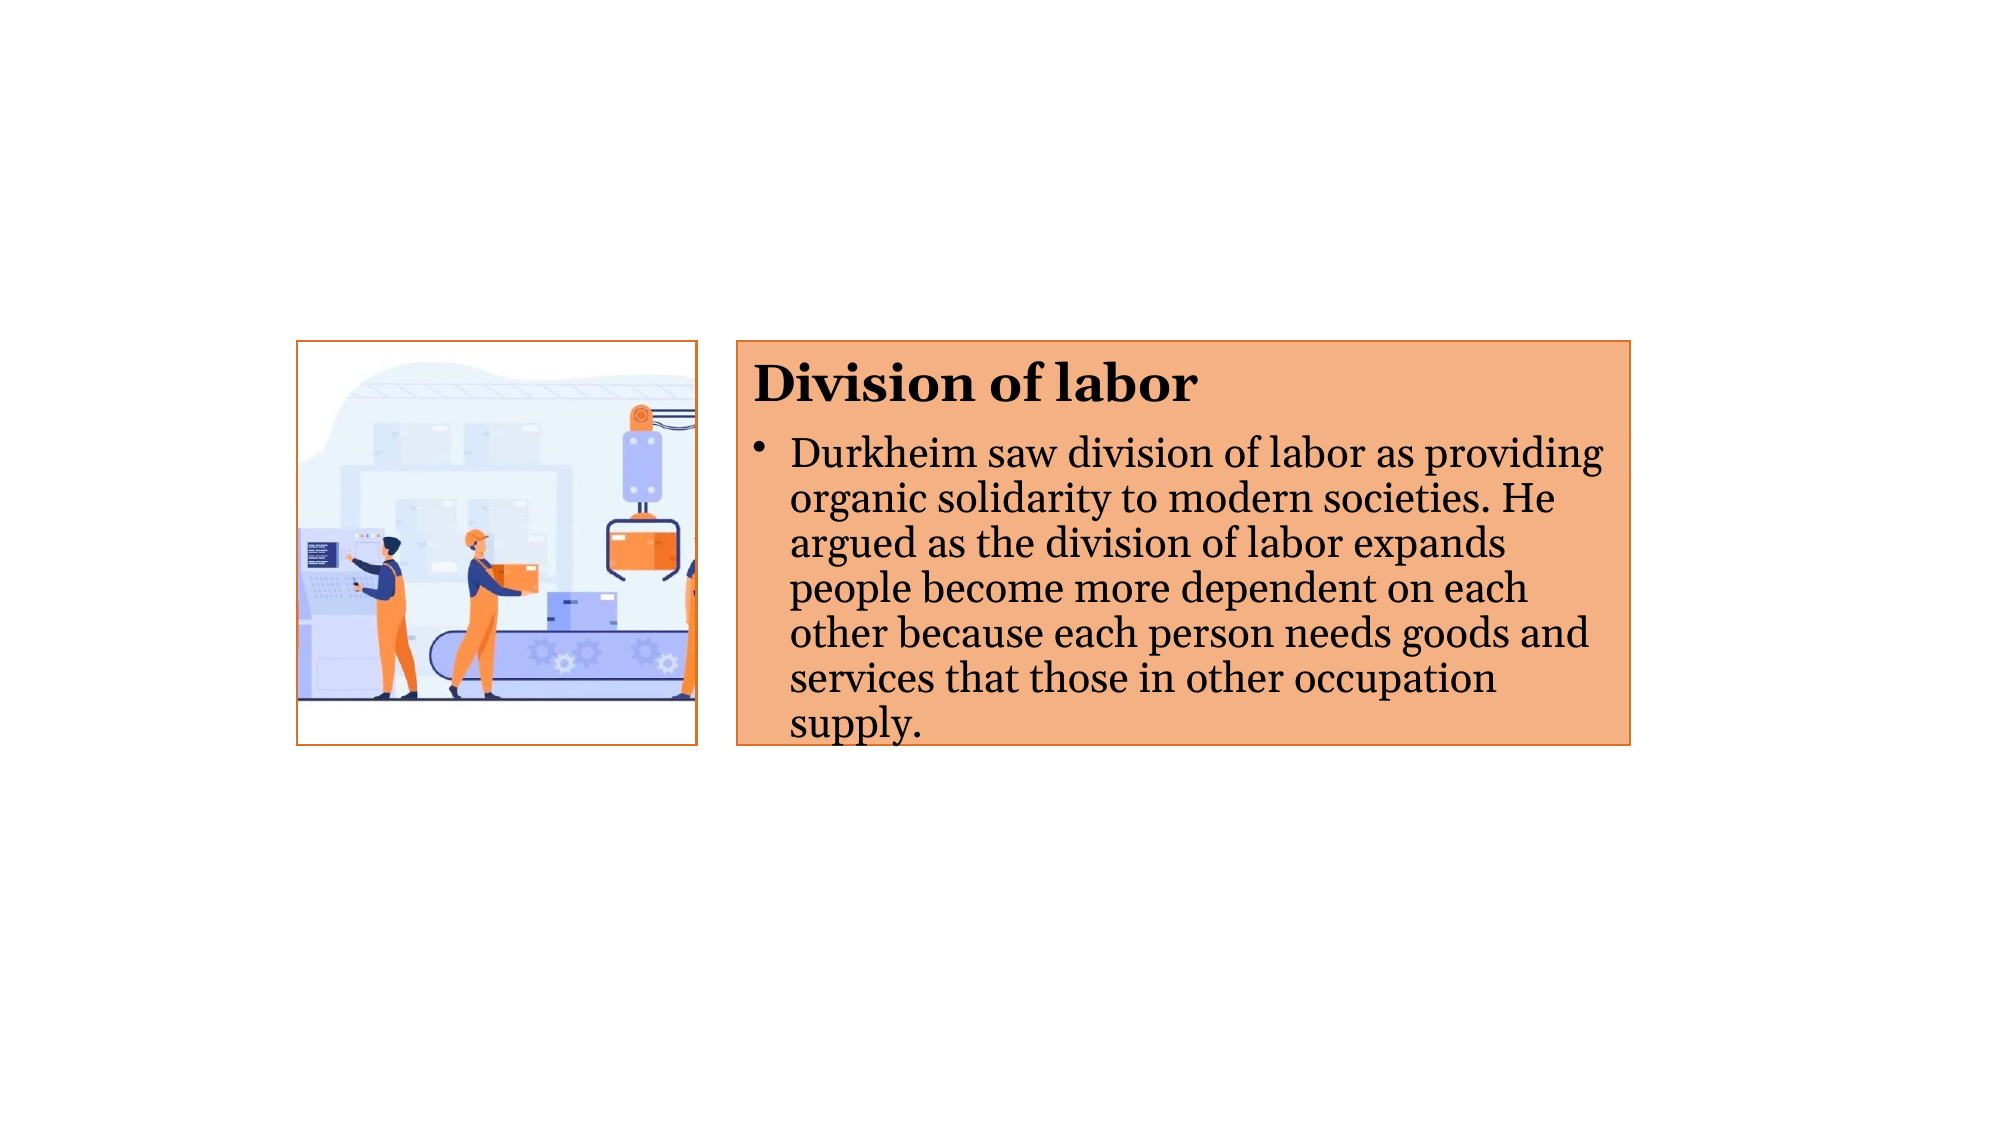

Division of labor
Durkheim saw division of labor as providing organic solidarity to modern societies. He argued as the division of labor expands people become more dependent on each other because each person needs goods and services that those in other occupation supply.